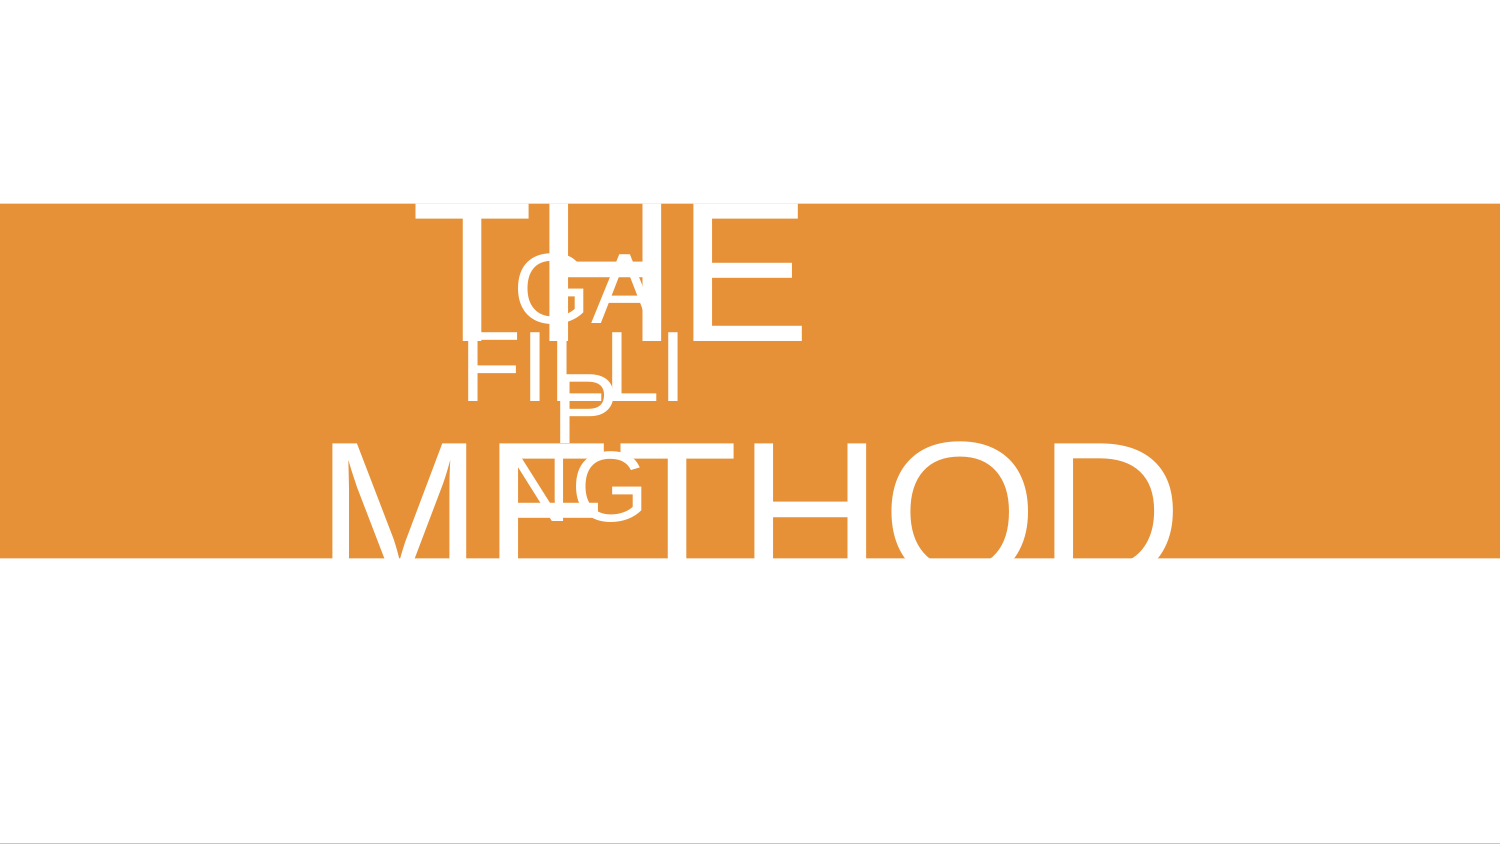

# Data Filling
Techniques and Methods
THE      METHOD
GAP
FILLING

Raleigh 2018